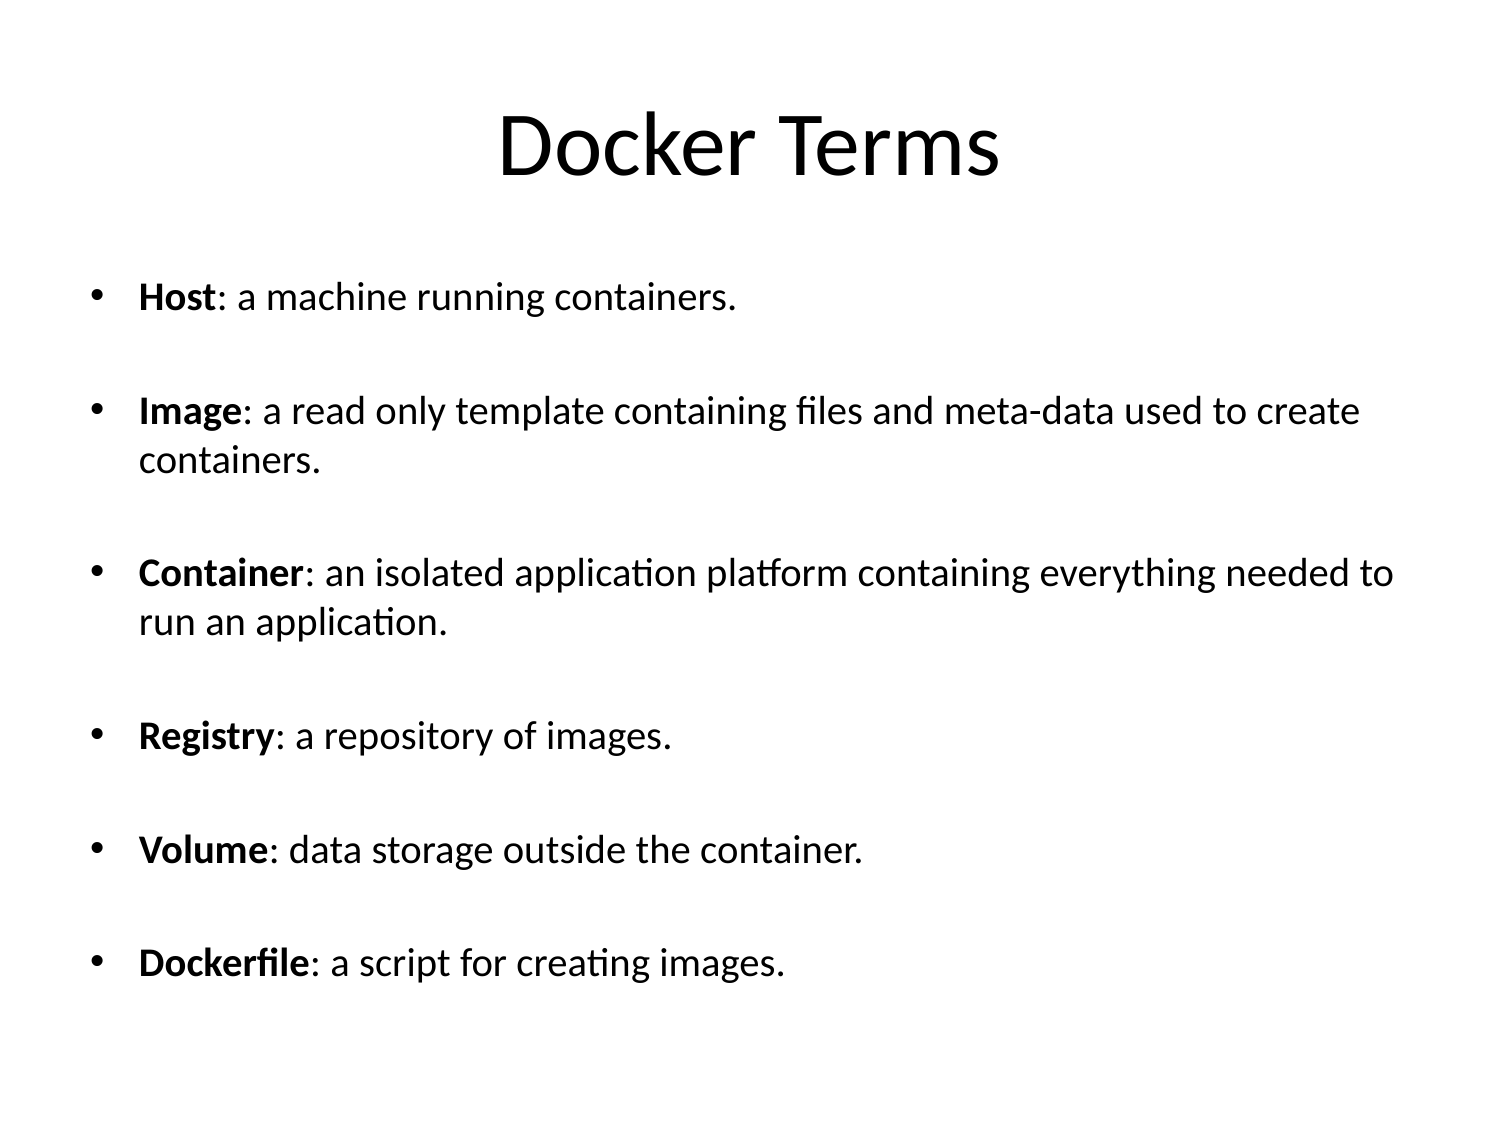

# Docker Terms
Host: a machine running containers.

Image: a read only template containing files and meta-data used to create containers.

Container: an isolated application platform containing everything needed to run an application.

Registry: a repository of images.

Volume: data storage outside the container.

Dockerfile: a script for creating images.